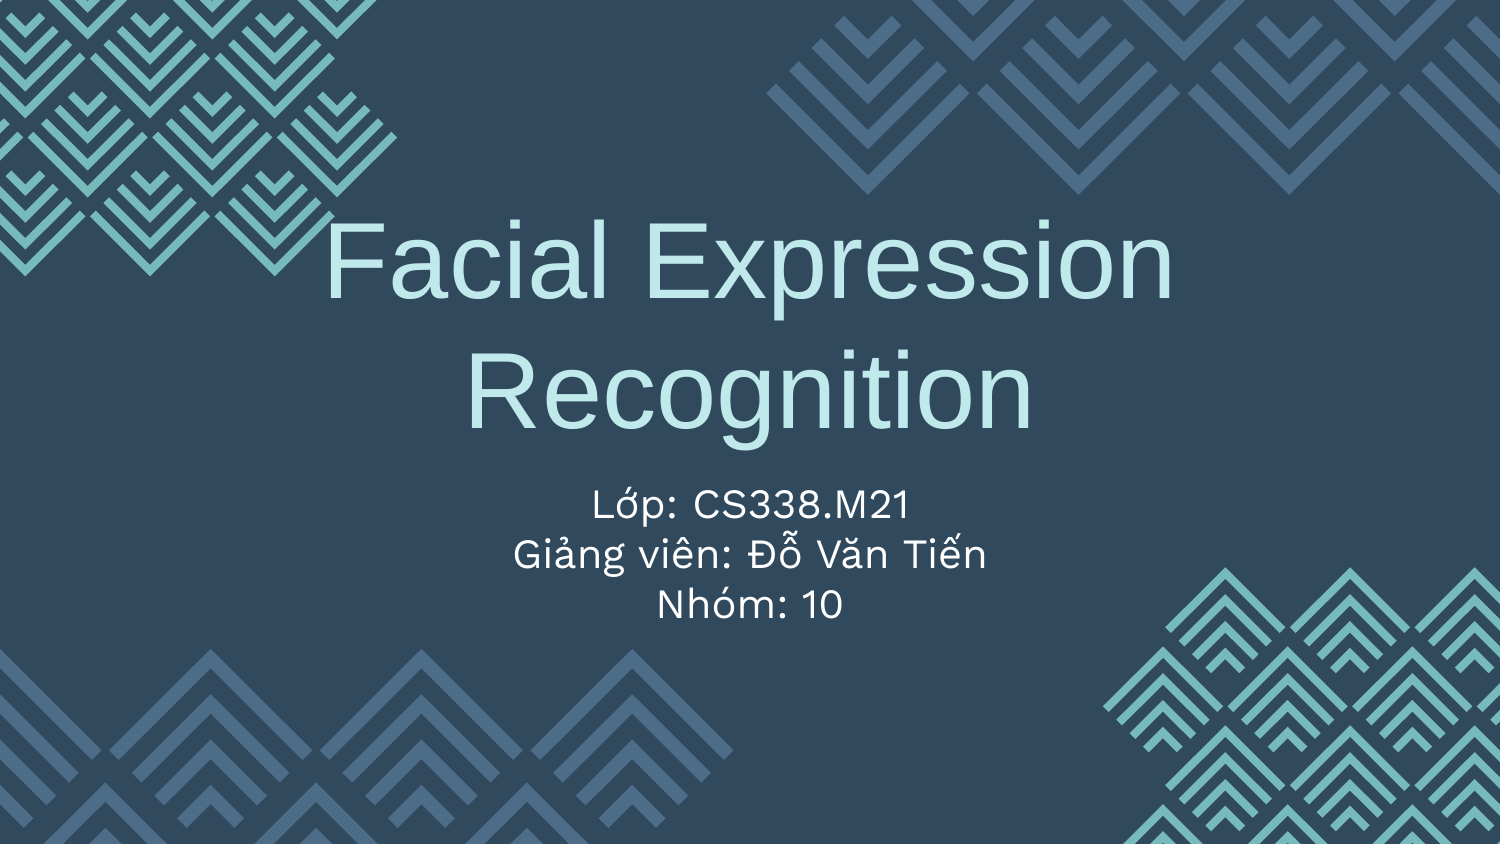

# Facial Expression Recognition

Lớp: CS338.M21
Giảng viên: Đỗ Văn Tiến
Nhóm: 10